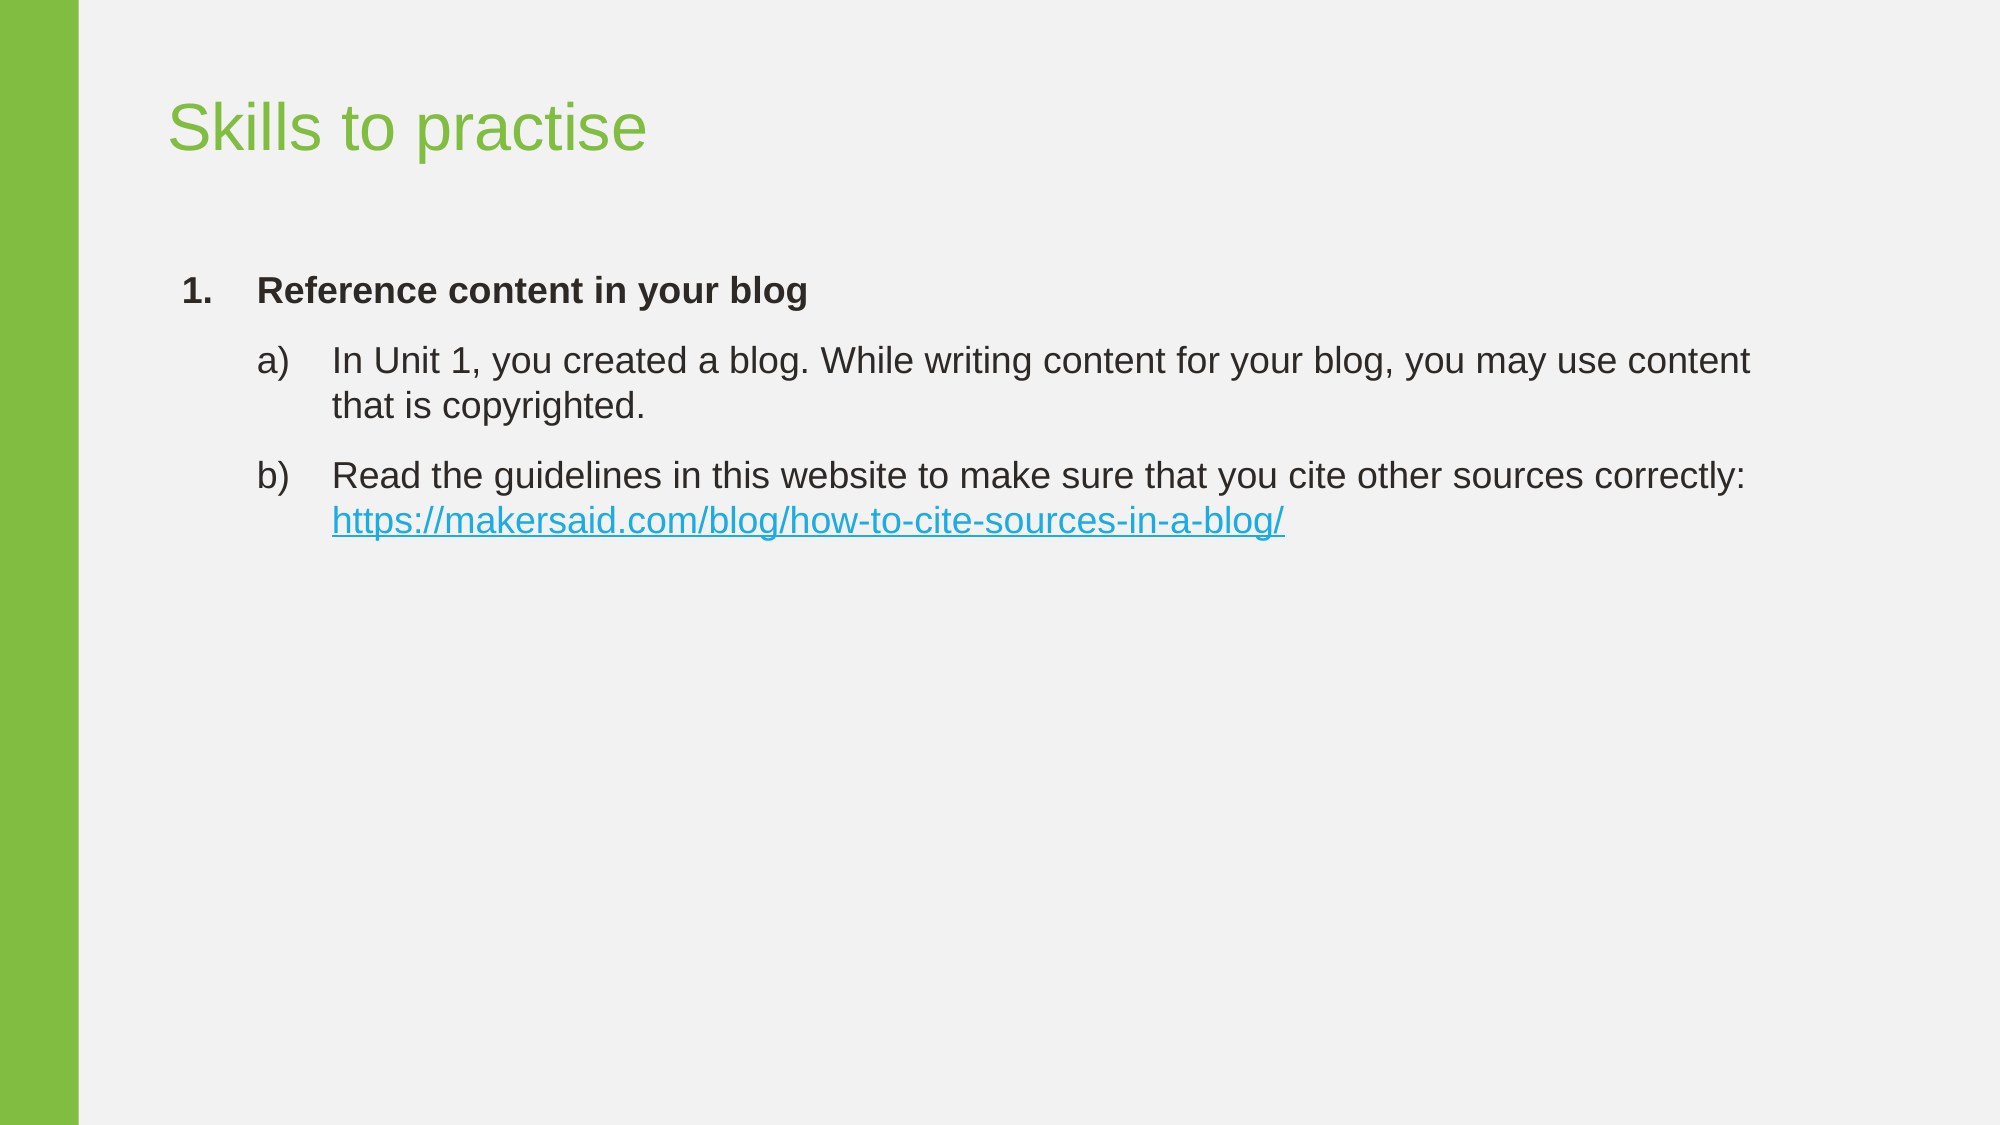

Skills to practise
Reference content in your blog
In Unit 1, you created a blog. While writing content for your blog, you may use content that is copyrighted.
Read the guidelines in this website to make sure that you cite other sources correctly: https://makersaid.com/blog/how-to-cite-sources-in-a-blog/